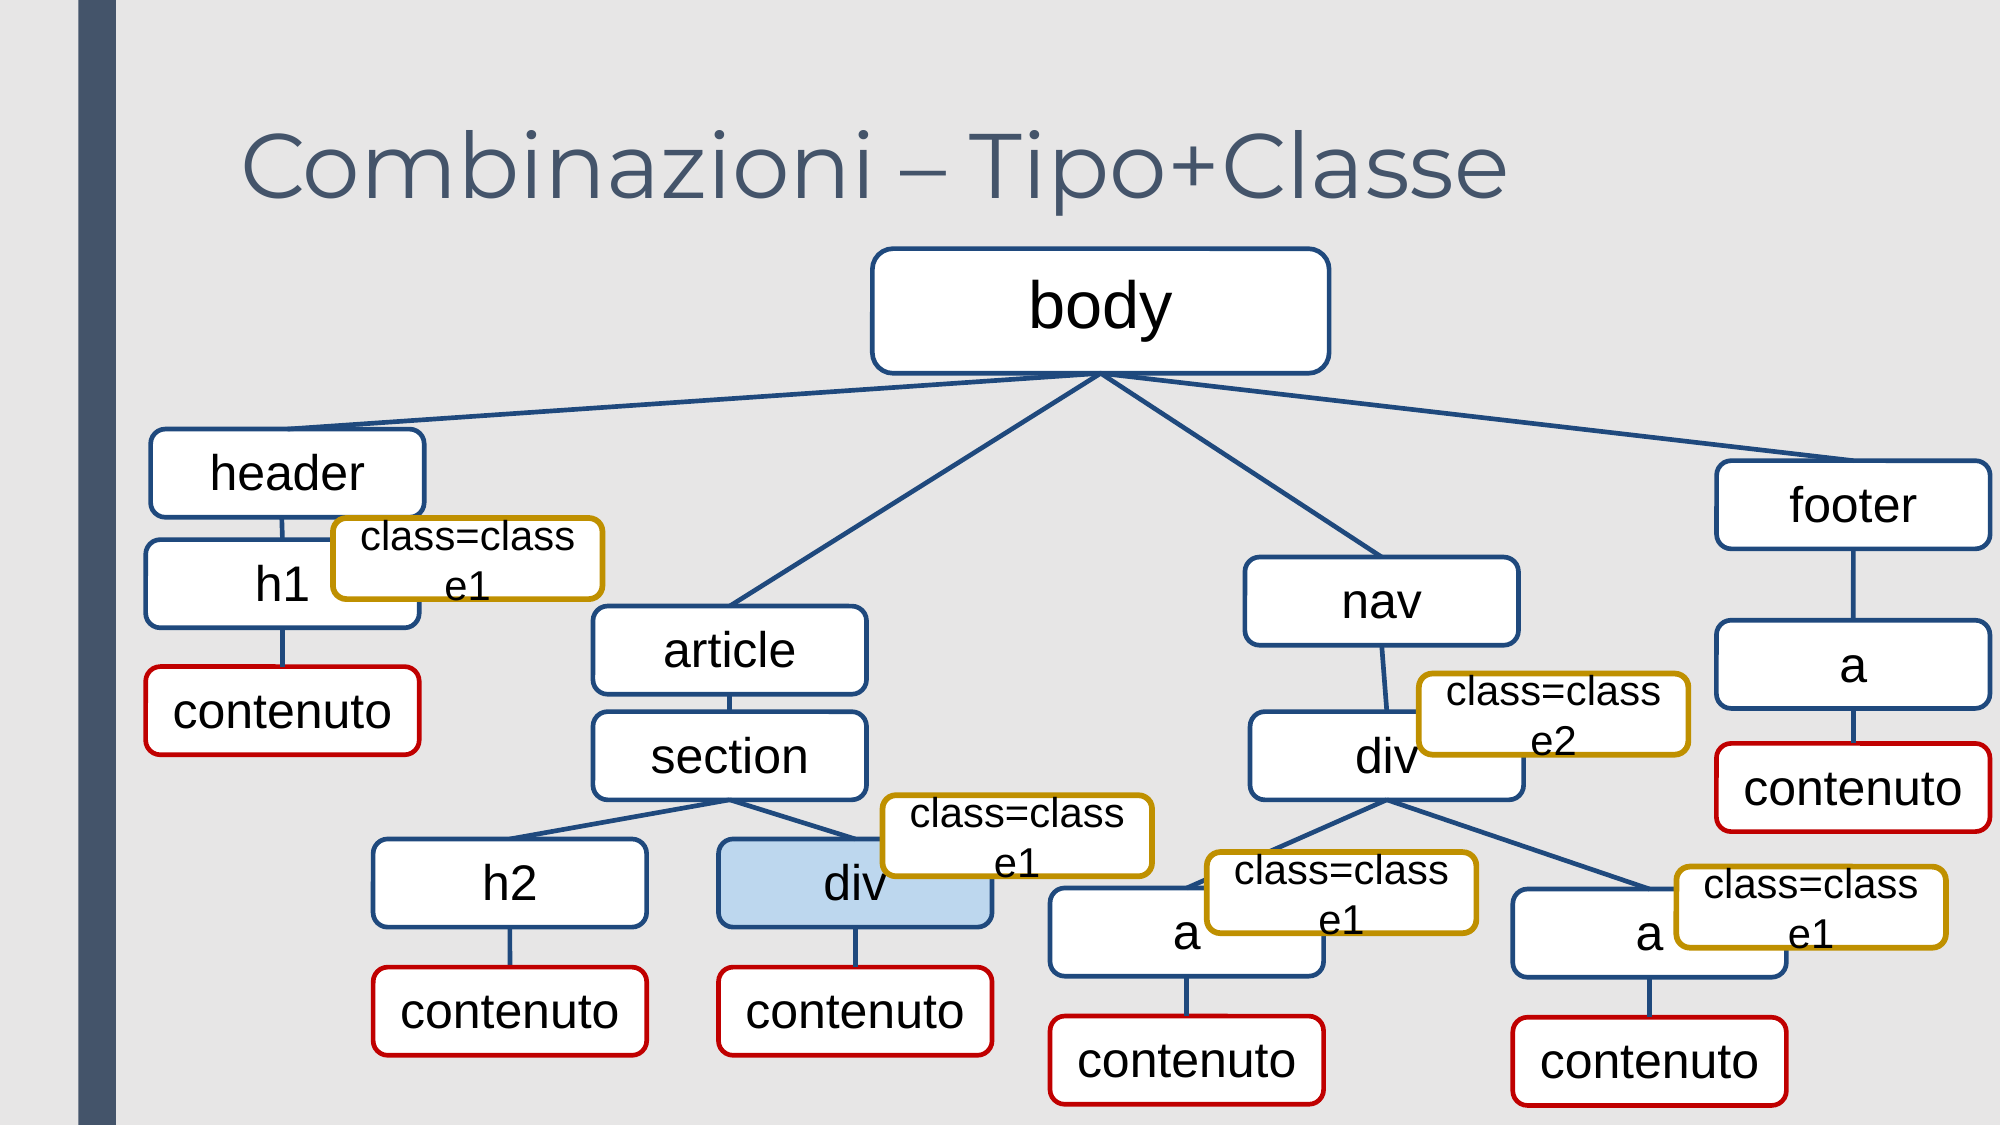

# Combinazioni – Tipo+Classe
body
header
footer
class=classe1
h1
nav
article
a
contenuto
class=classe2
section
div
contenuto
class=classe1
h2
div
class=classe1
class=classe1
a
a
contenuto
contenuto
contenuto
contenuto